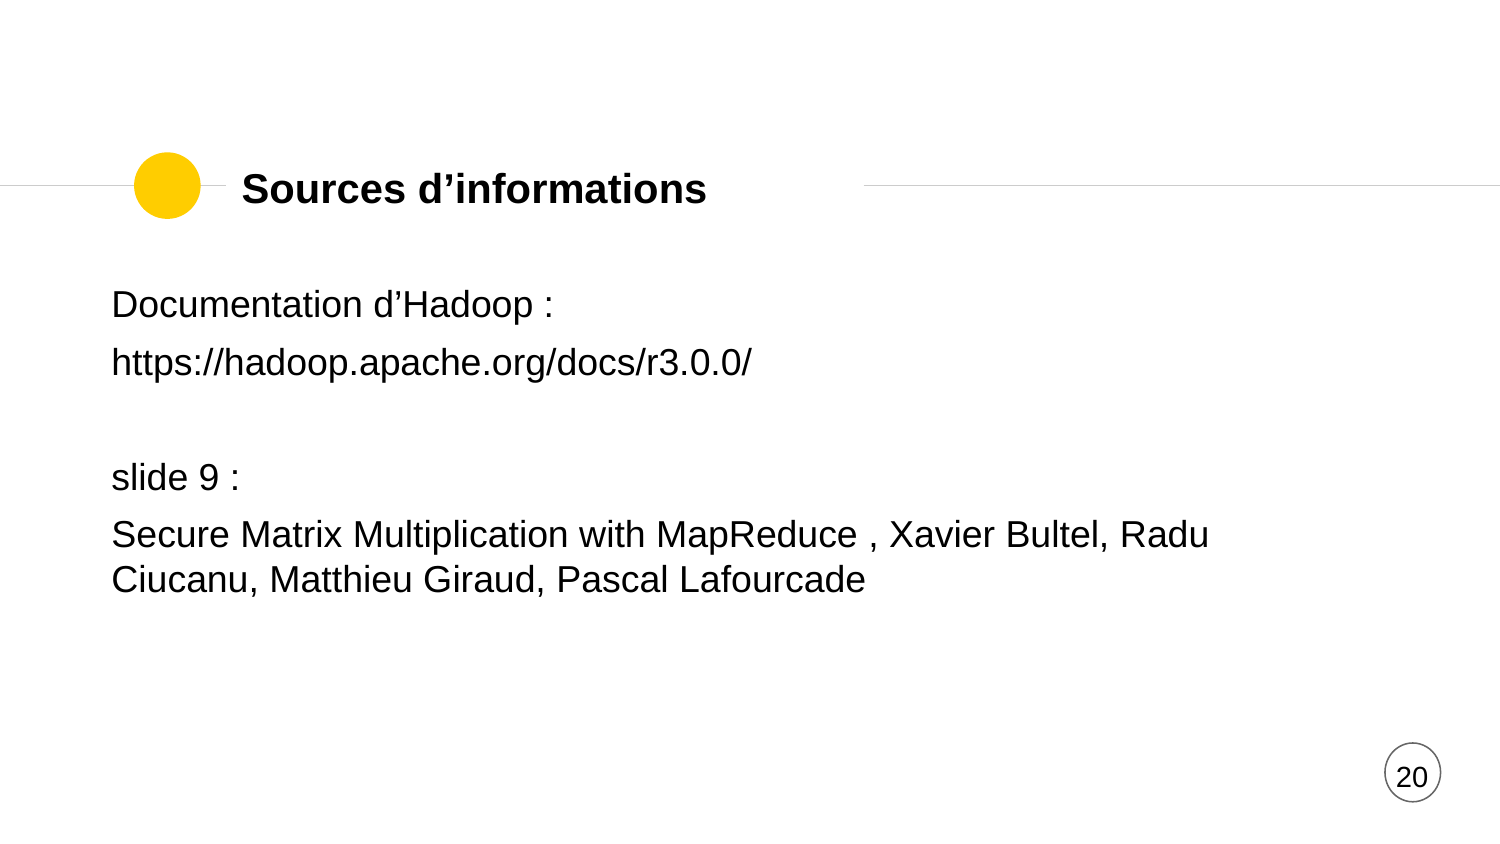

# Sources d’informations
Documentation d’Hadoop :
https://hadoop.apache.org/docs/r3.0.0/

slide 9 :
Secure Matrix Multiplication with MapReduce , Xavier Bultel, Radu  Ciucanu, Matthieu Giraud, Pascal Lafourcade

20